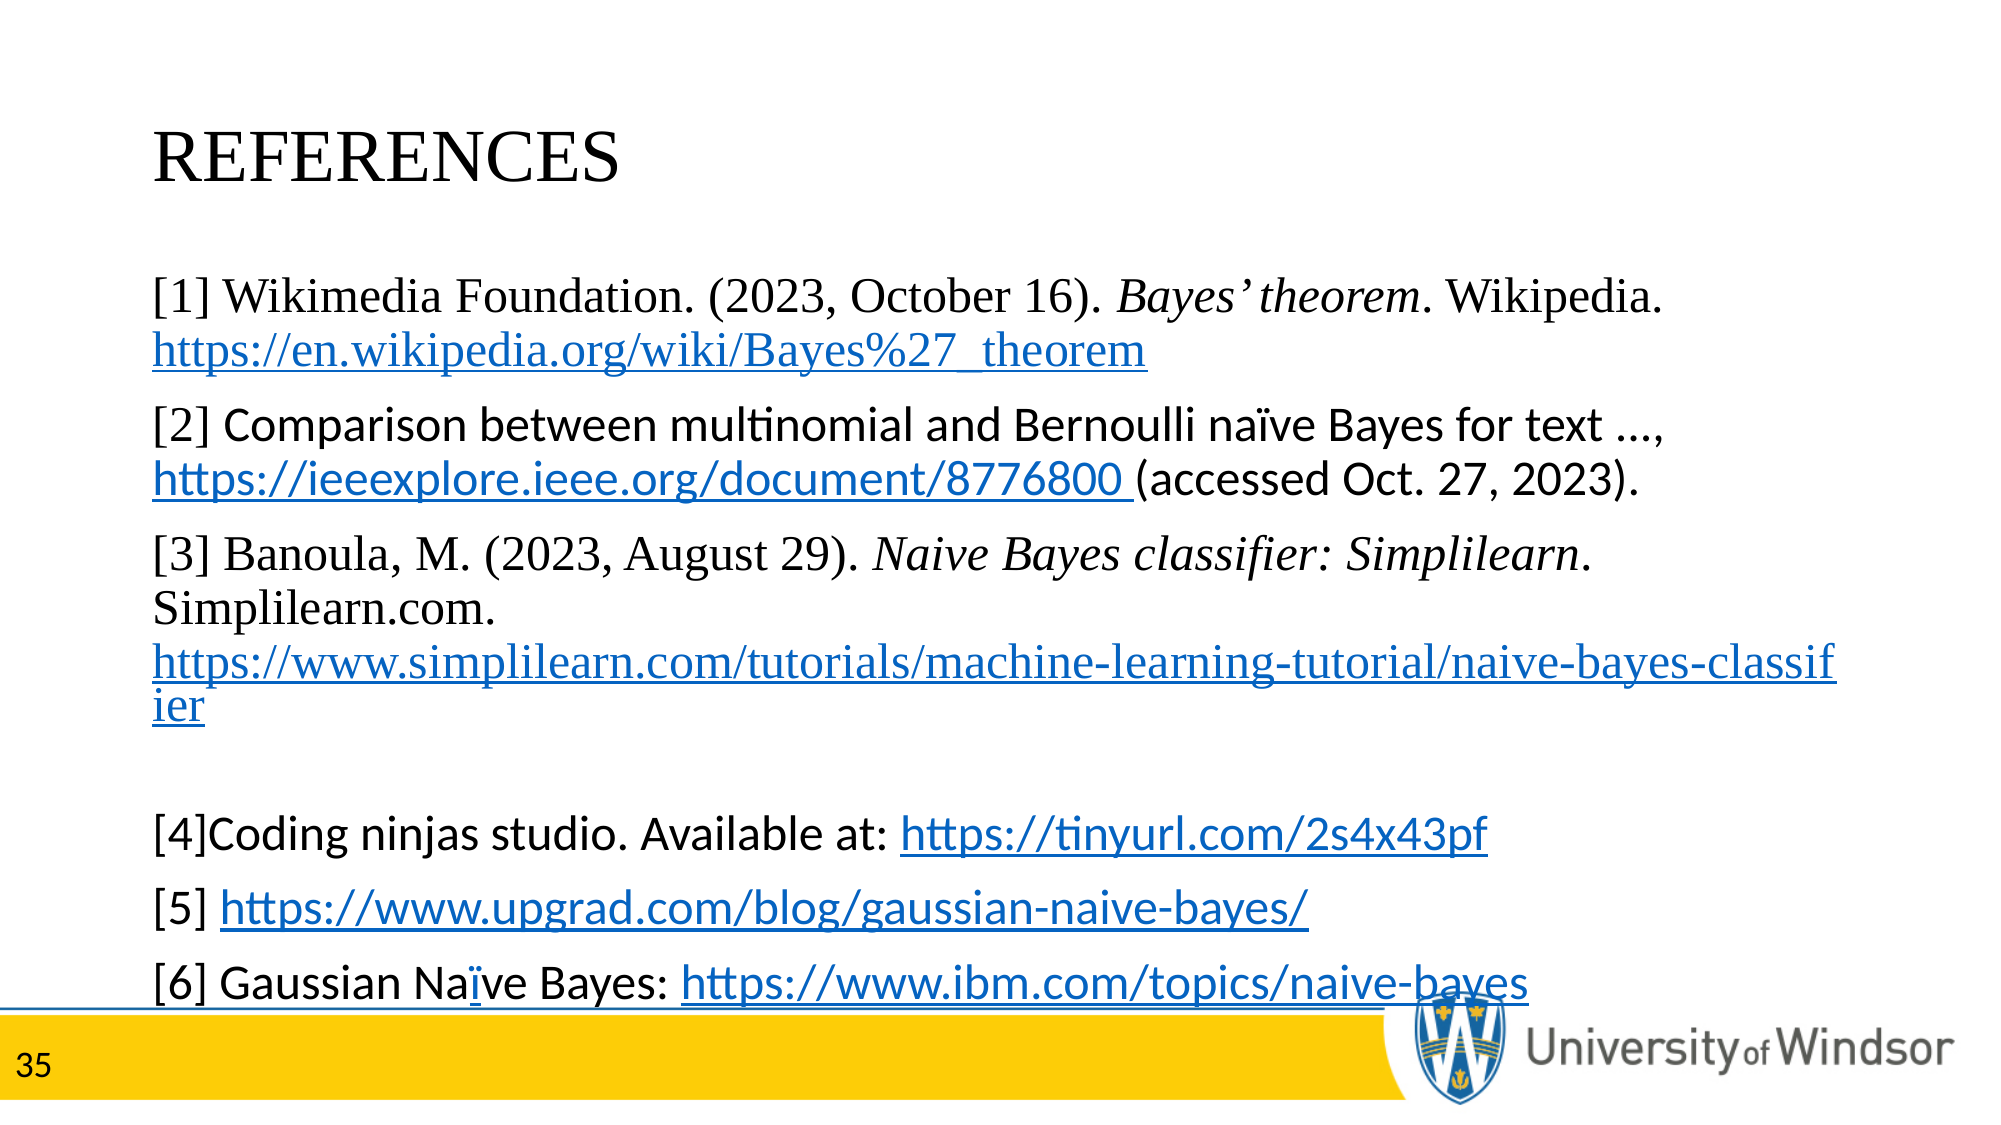

# REFERENCES
[1] Wikimedia Foundation. (2023, October 16). Bayes’ theorem. Wikipedia. https://en.wikipedia.org/wiki/Bayes%27_theorem
[2] Comparison between multinomial and Bernoulli naïve Bayes for text ..., https://ieeexplore.ieee.org/document/8776800 (accessed Oct. 27, 2023).
[3] Banoula, M. (2023, August 29). Naive Bayes classifier: Simplilearn. Simplilearn.com. https://www.simplilearn.com/tutorials/machine-learning-tutorial/naive-bayes-classifier
[4]Coding ninjas studio. Available at: https://tinyurl.com/2s4x43pf
[5] https://www.upgrad.com/blog/gaussian-naive-bayes/
[6] Gaussian Naïve Bayes: https://www.ibm.com/topics/naive-bayes

35